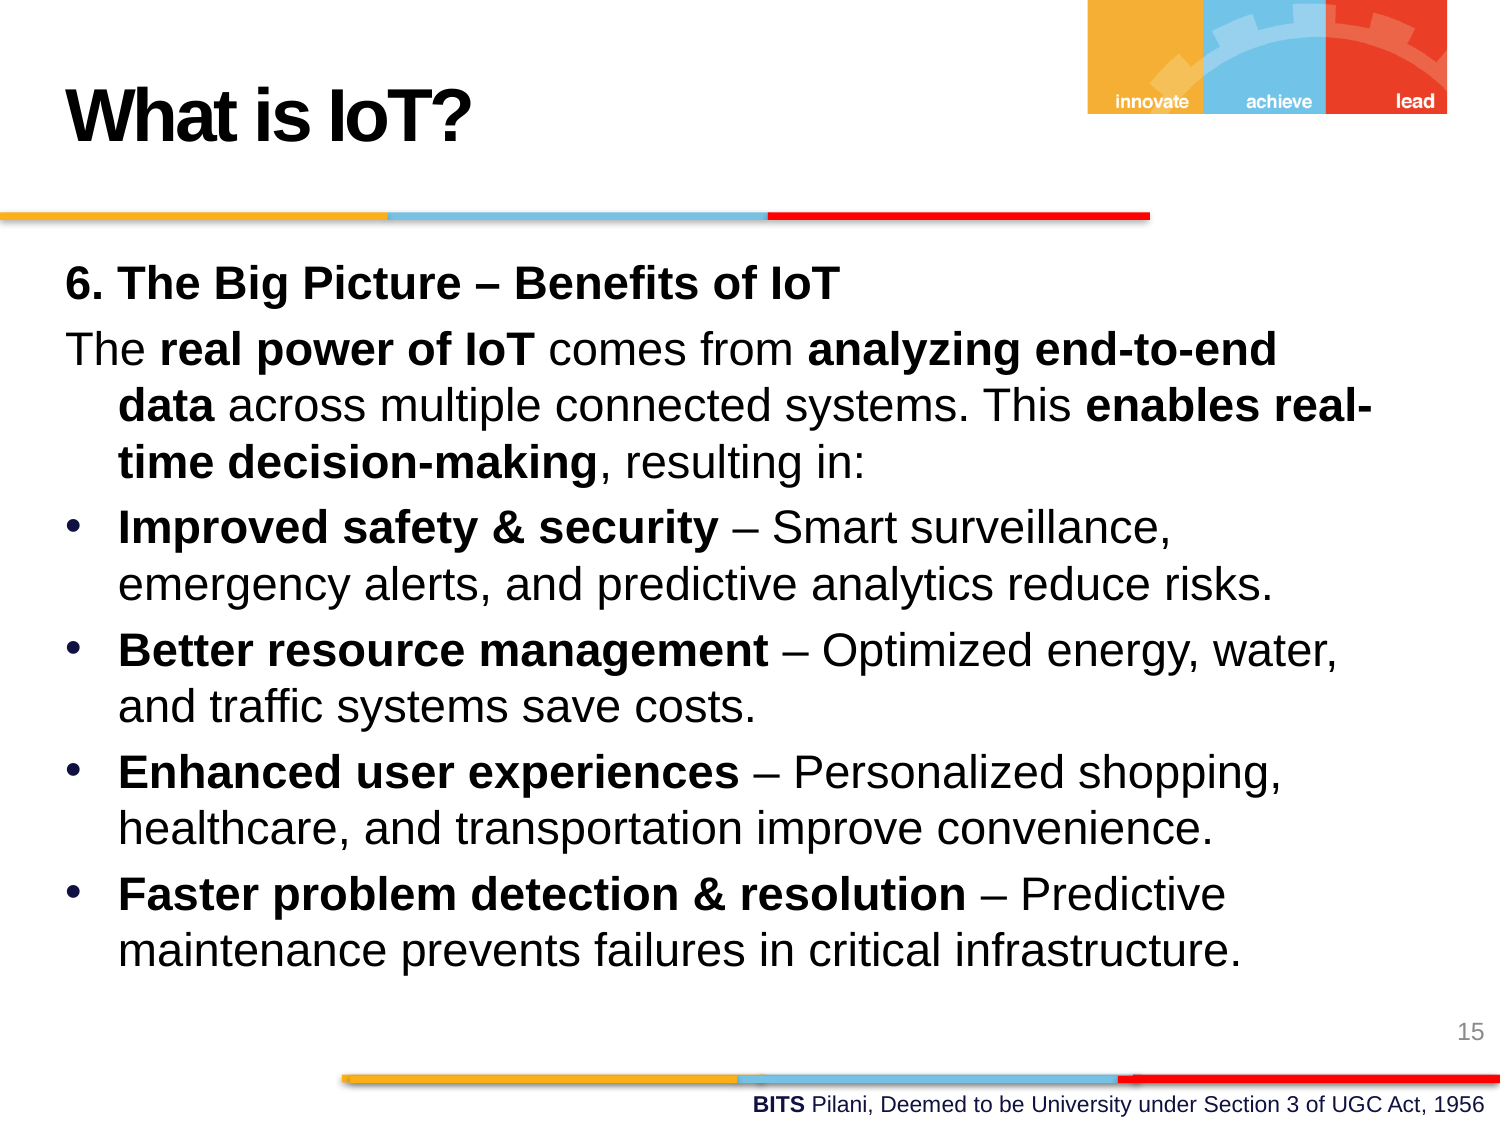

What is IoT?
6. The Big Picture – Benefits of IoT
The real power of IoT comes from analyzing end-to-end data across multiple connected systems. This enables real-time decision-making, resulting in:
Improved safety & security – Smart surveillance, emergency alerts, and predictive analytics reduce risks.
Better resource management – Optimized energy, water, and traffic systems save costs.
Enhanced user experiences – Personalized shopping, healthcare, and transportation improve convenience.
Faster problem detection & resolution – Predictive maintenance prevents failures in critical infrastructure.
15